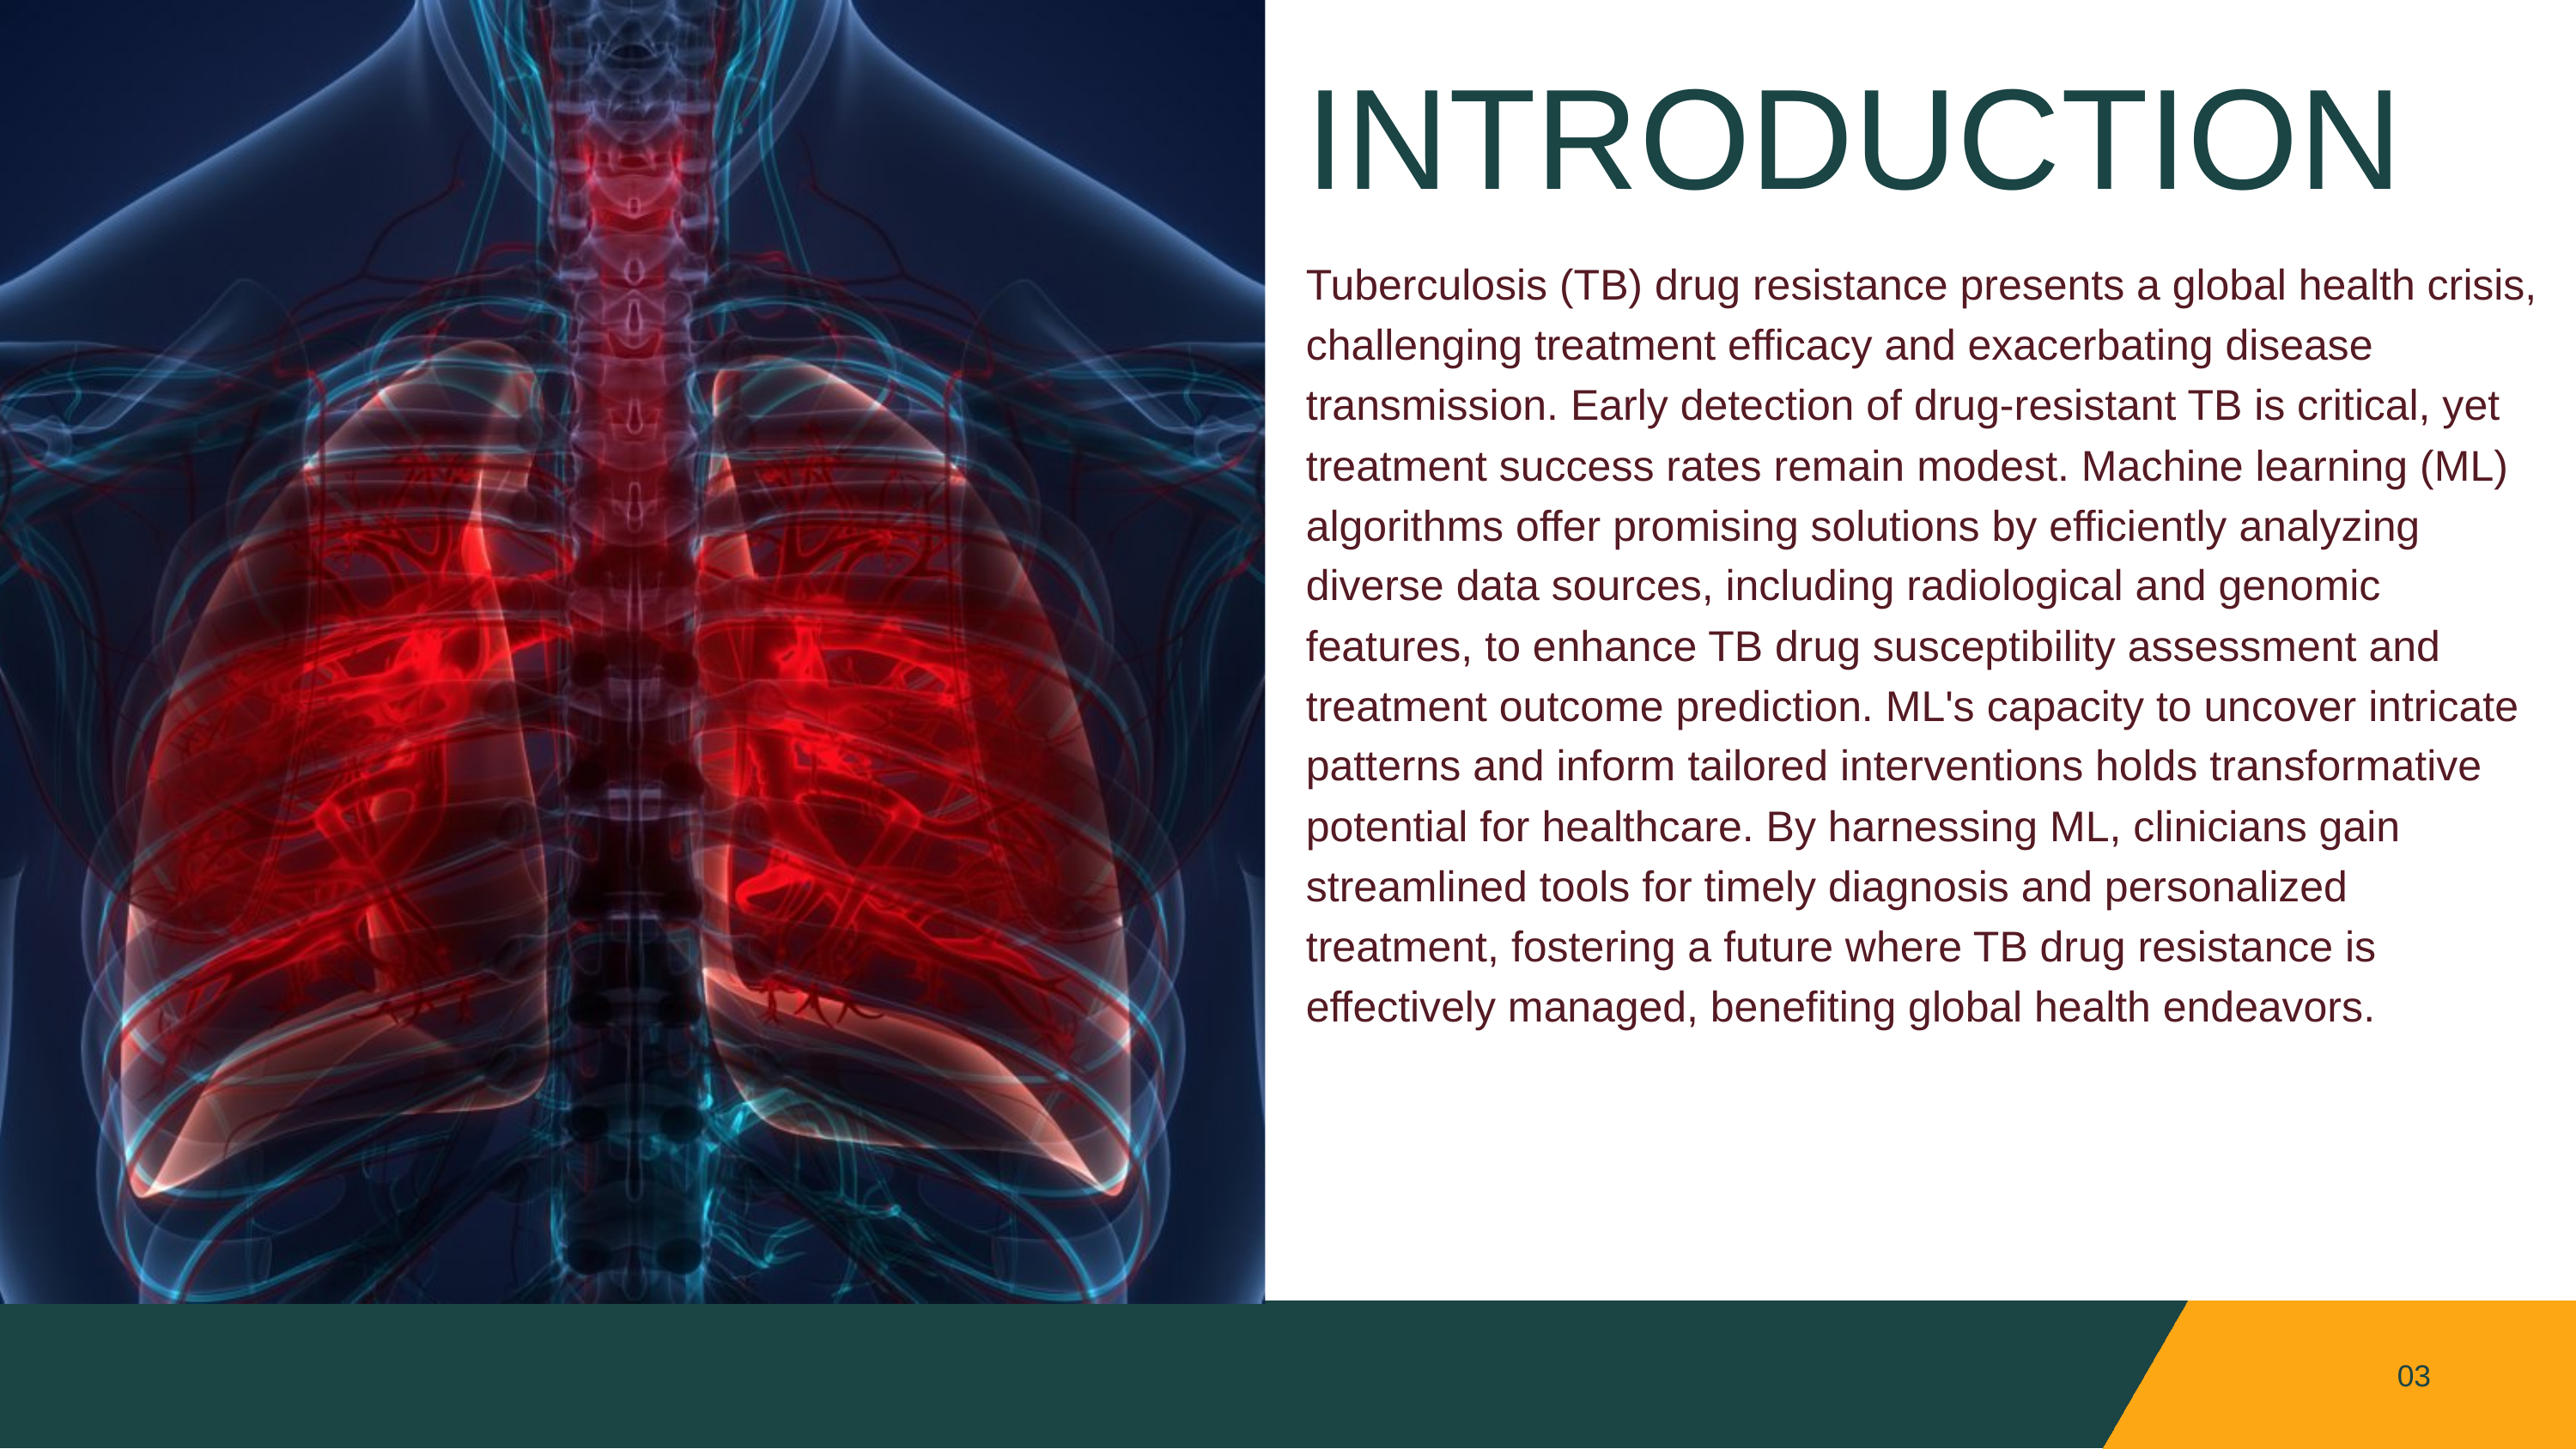

INTRODUCTION

Tuberculosis (TB) drug resistance presents a global health crisis, challenging treatment efficacy and exacerbating disease transmission. Early detection of drug-resistant TB is critical, yet treatment success rates remain modest. Machine learning (ML) algorithms offer promising solutions by efficiently analyzing diverse data sources, including radiological and genomic features, to enhance TB drug susceptibility assessment and treatment outcome prediction. ML's capacity to uncover intricate patterns and inform tailored interventions holds transformative potential for healthcare. By harnessing ML, clinicians gain streamlined tools for timely diagnosis and personalized treatment, fostering a future where TB drug resistance is effectively managed, benefiting global health endeavors.

03